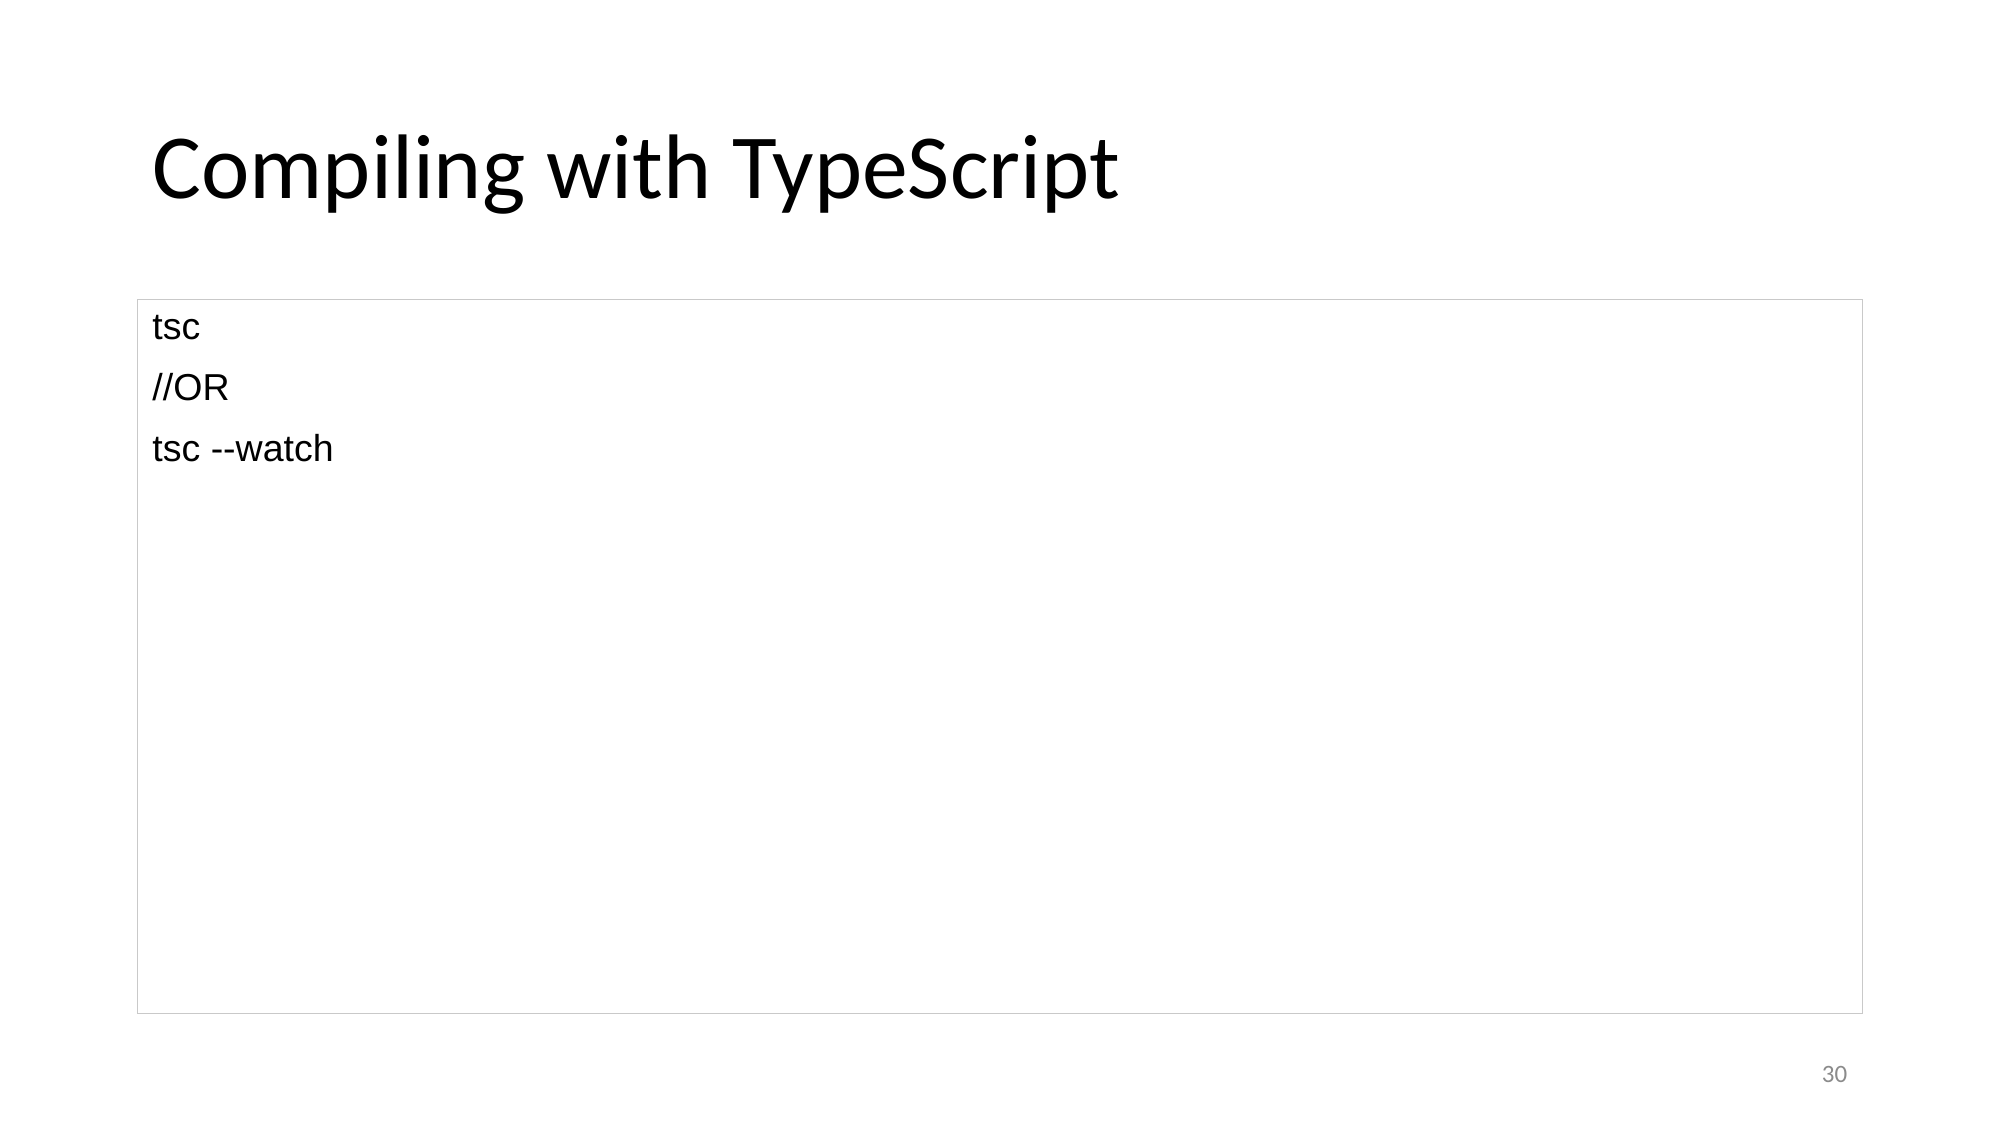

# Compiling with TypeScript
tsc
//OR
tsc --watch

30